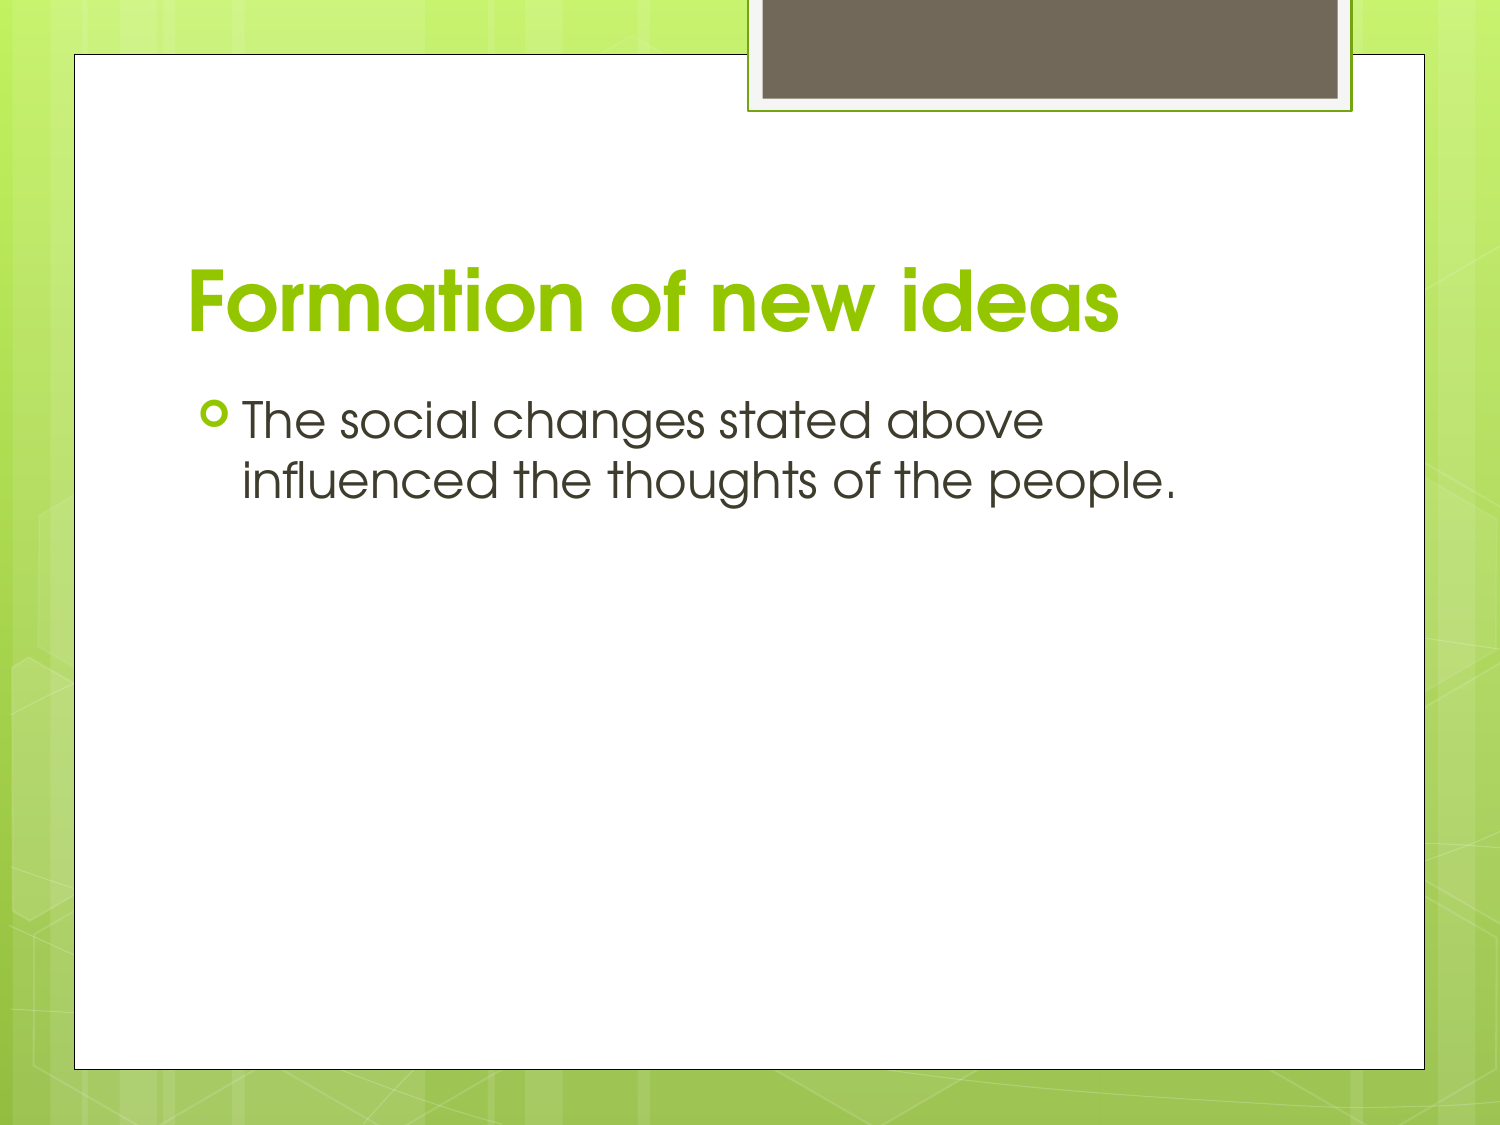

# Formation of new ideas
The social changes stated above influenced the thoughts of the people.